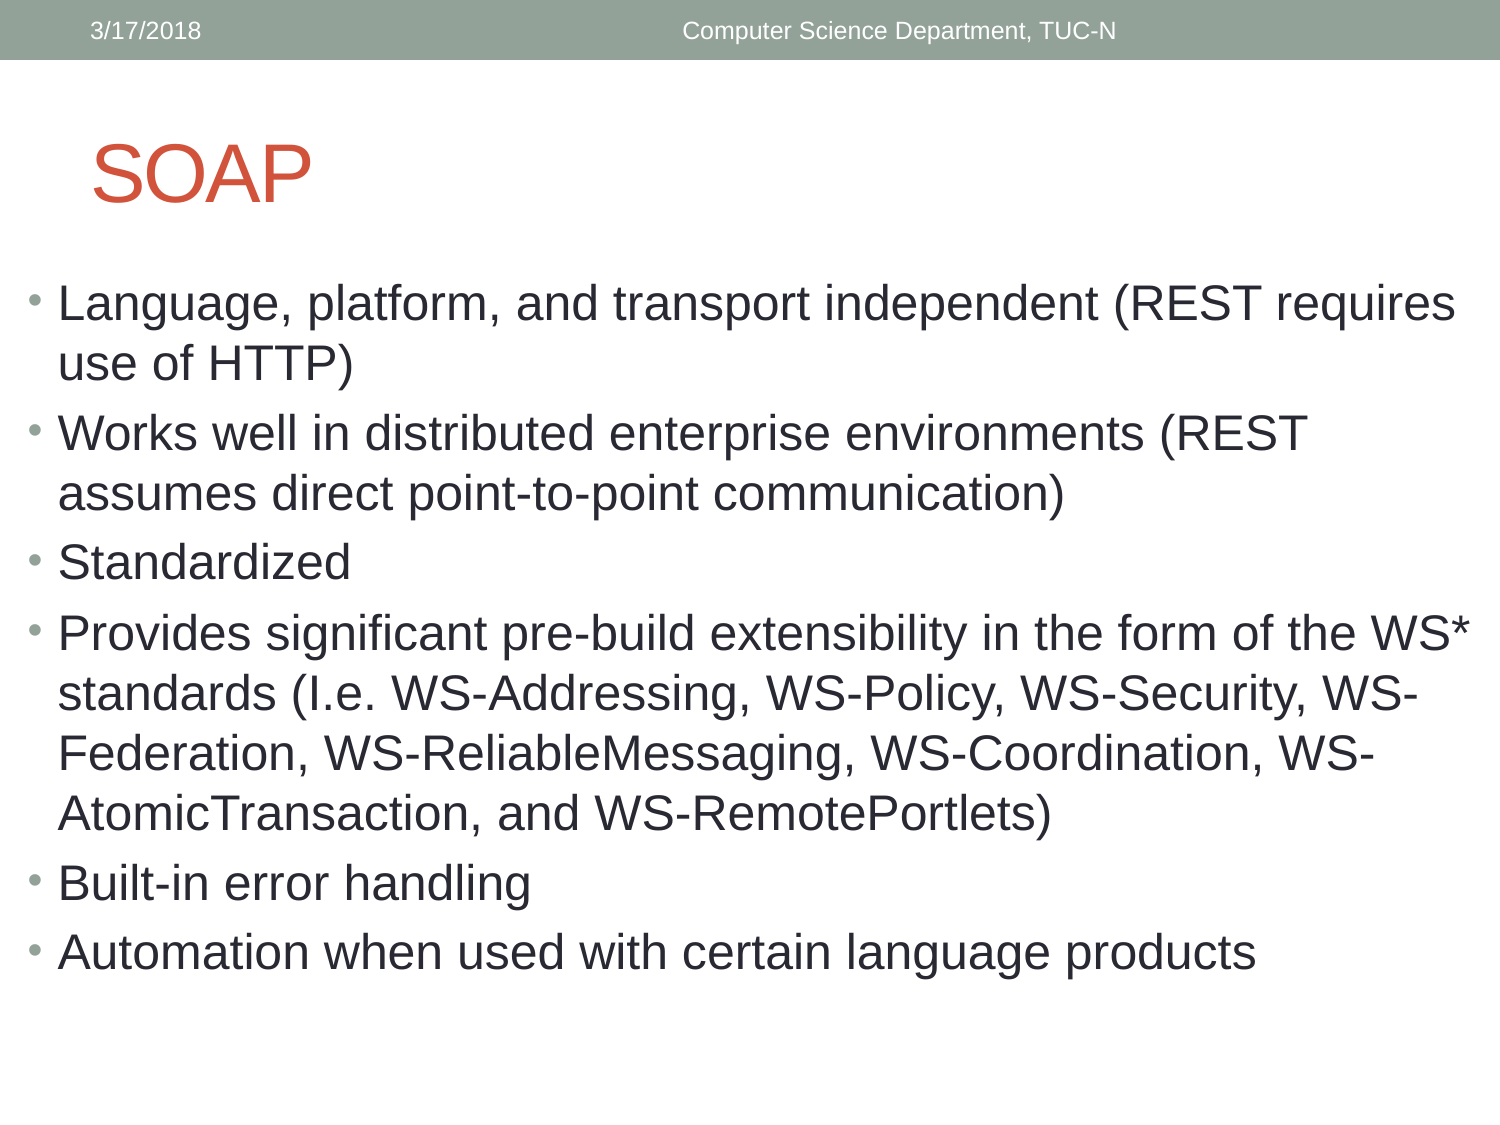

3/17/2018
Computer Science Department, TUC-N
# SOAP
Language, platform, and transport independent (REST requires use of HTTP)
Works well in distributed enterprise environments (REST assumes direct point-to-point communication)
Standardized
Provides significant pre-build extensibility in the form of the WS* standards (I.e. WS-Addressing, WS-Policy, WS-Security, WS-Federation, WS-ReliableMessaging, WS-Coordination, WS-AtomicTransaction, and WS-RemotePortlets)
Built-in error handling
Automation when used with certain language products